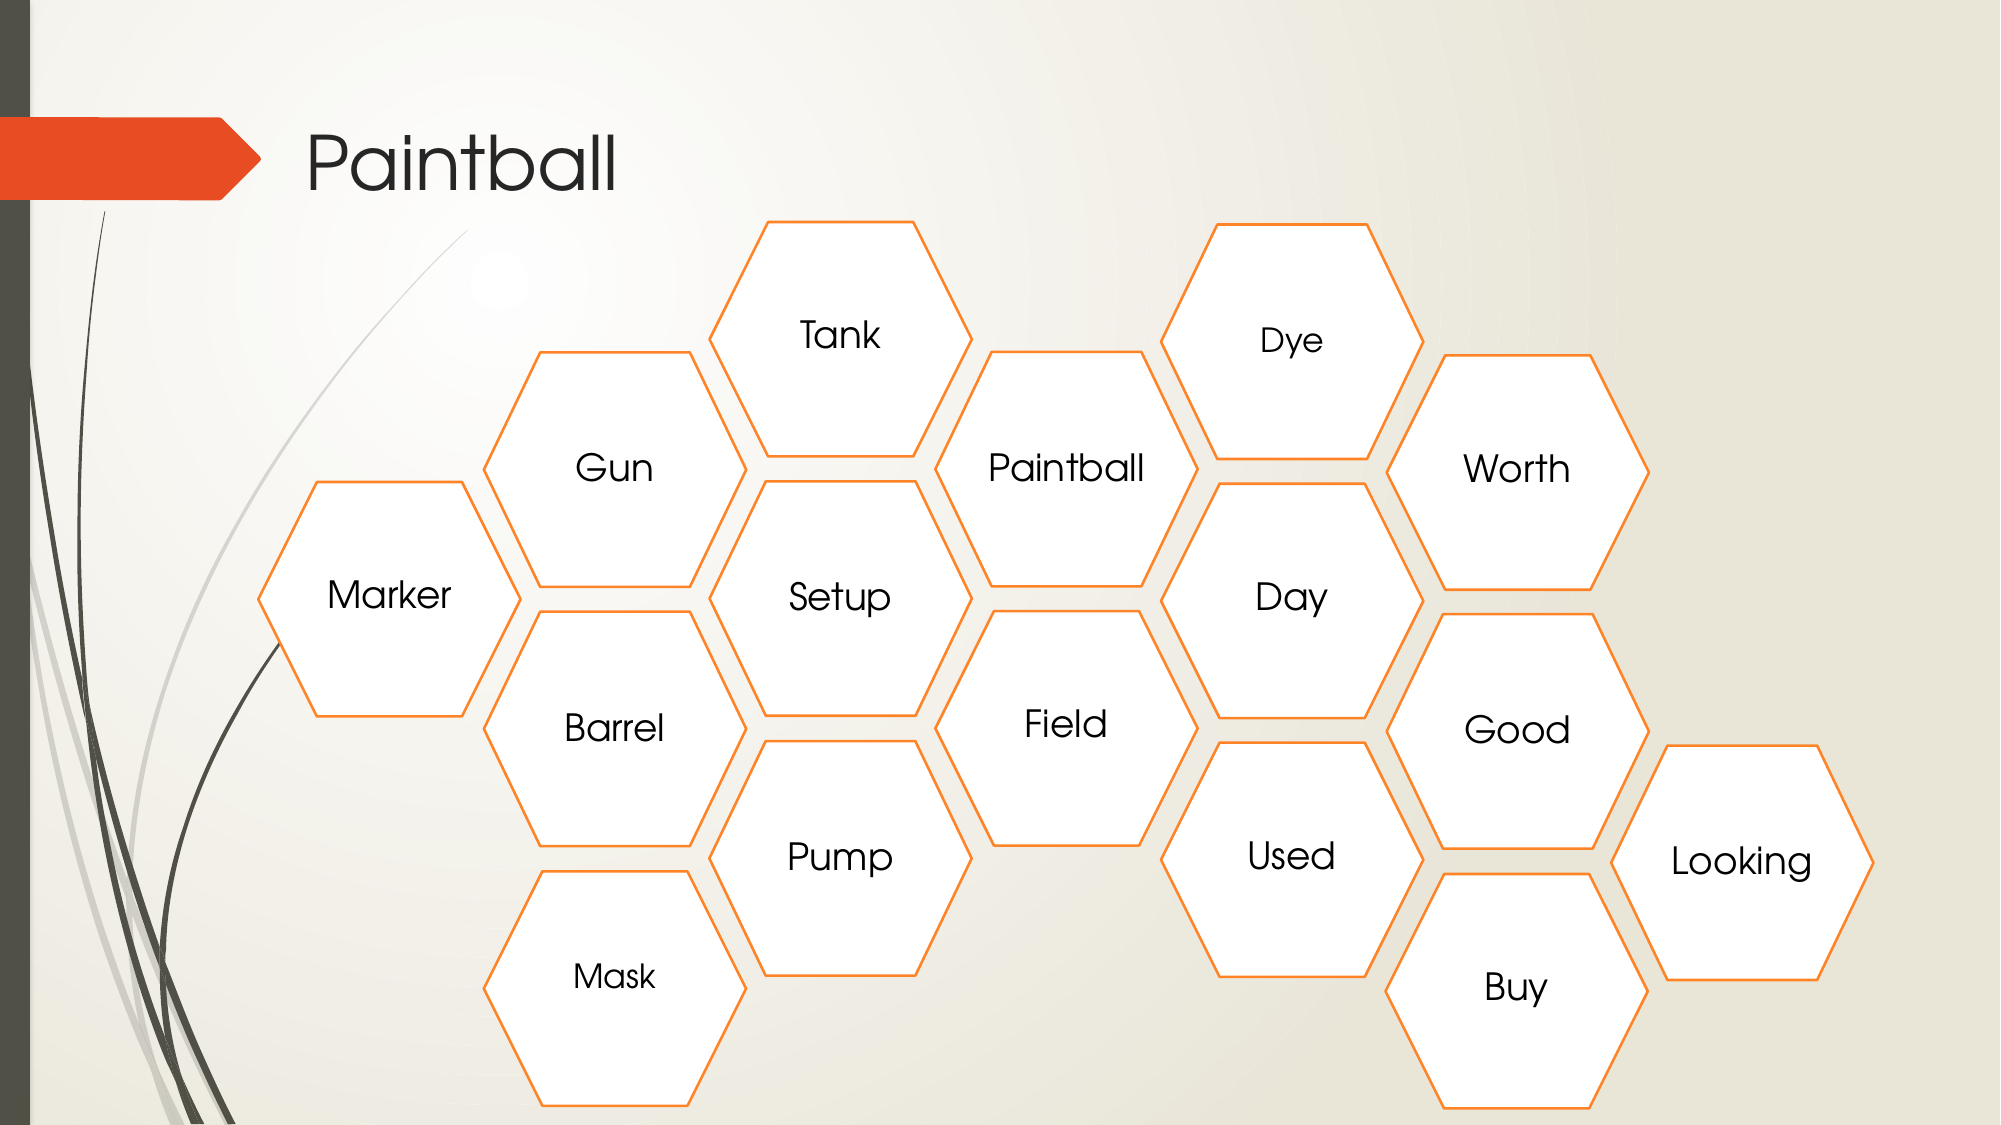

# Paintball

Tank
Dye
Paintball
Gun

Worth
Setup

Marker

Day

Field
Barrel
Good
Pump

Used

Looking

Mask

Buy